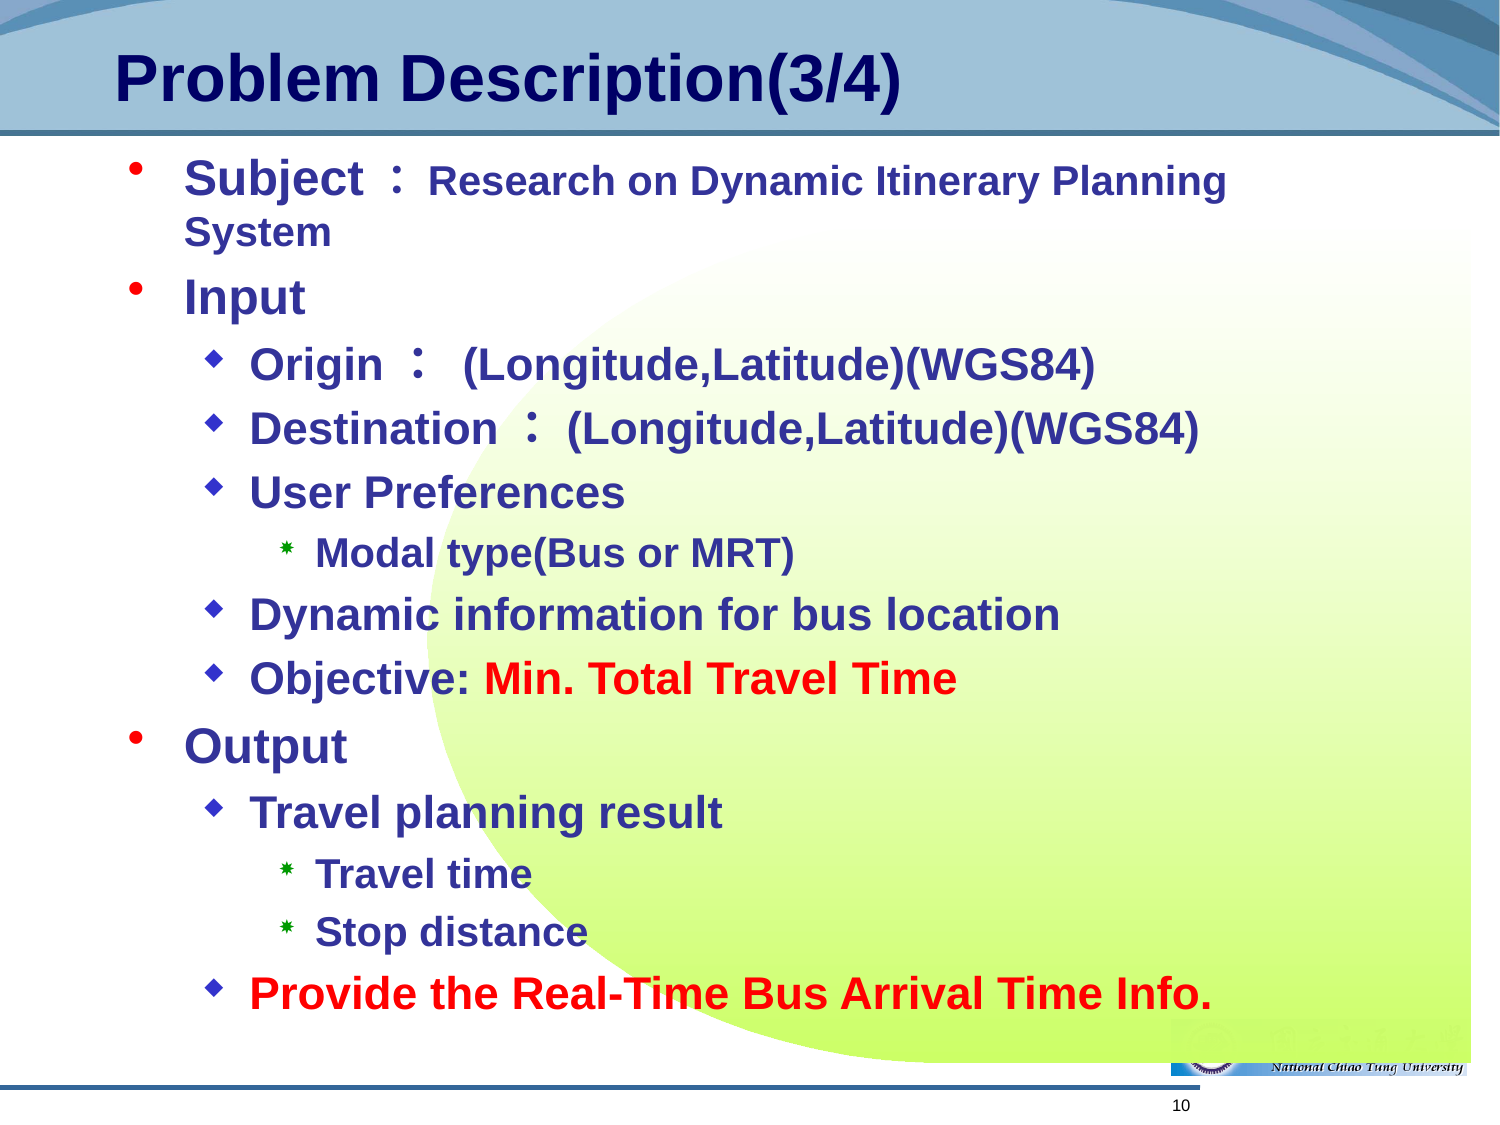

# Problem Description(3/4)
Subject：Research on Dynamic Itinerary Planning System
Input
Origin： (Longitude,Latitude)(WGS84)
Destination：(Longitude,Latitude)(WGS84)
User Preferences
Modal type(Bus or MRT)
Dynamic information for bus location
Objective: Min. Total Travel Time
Output
Travel planning result
Travel time
Stop distance
Provide the Real-Time Bus Arrival Time Info.

10